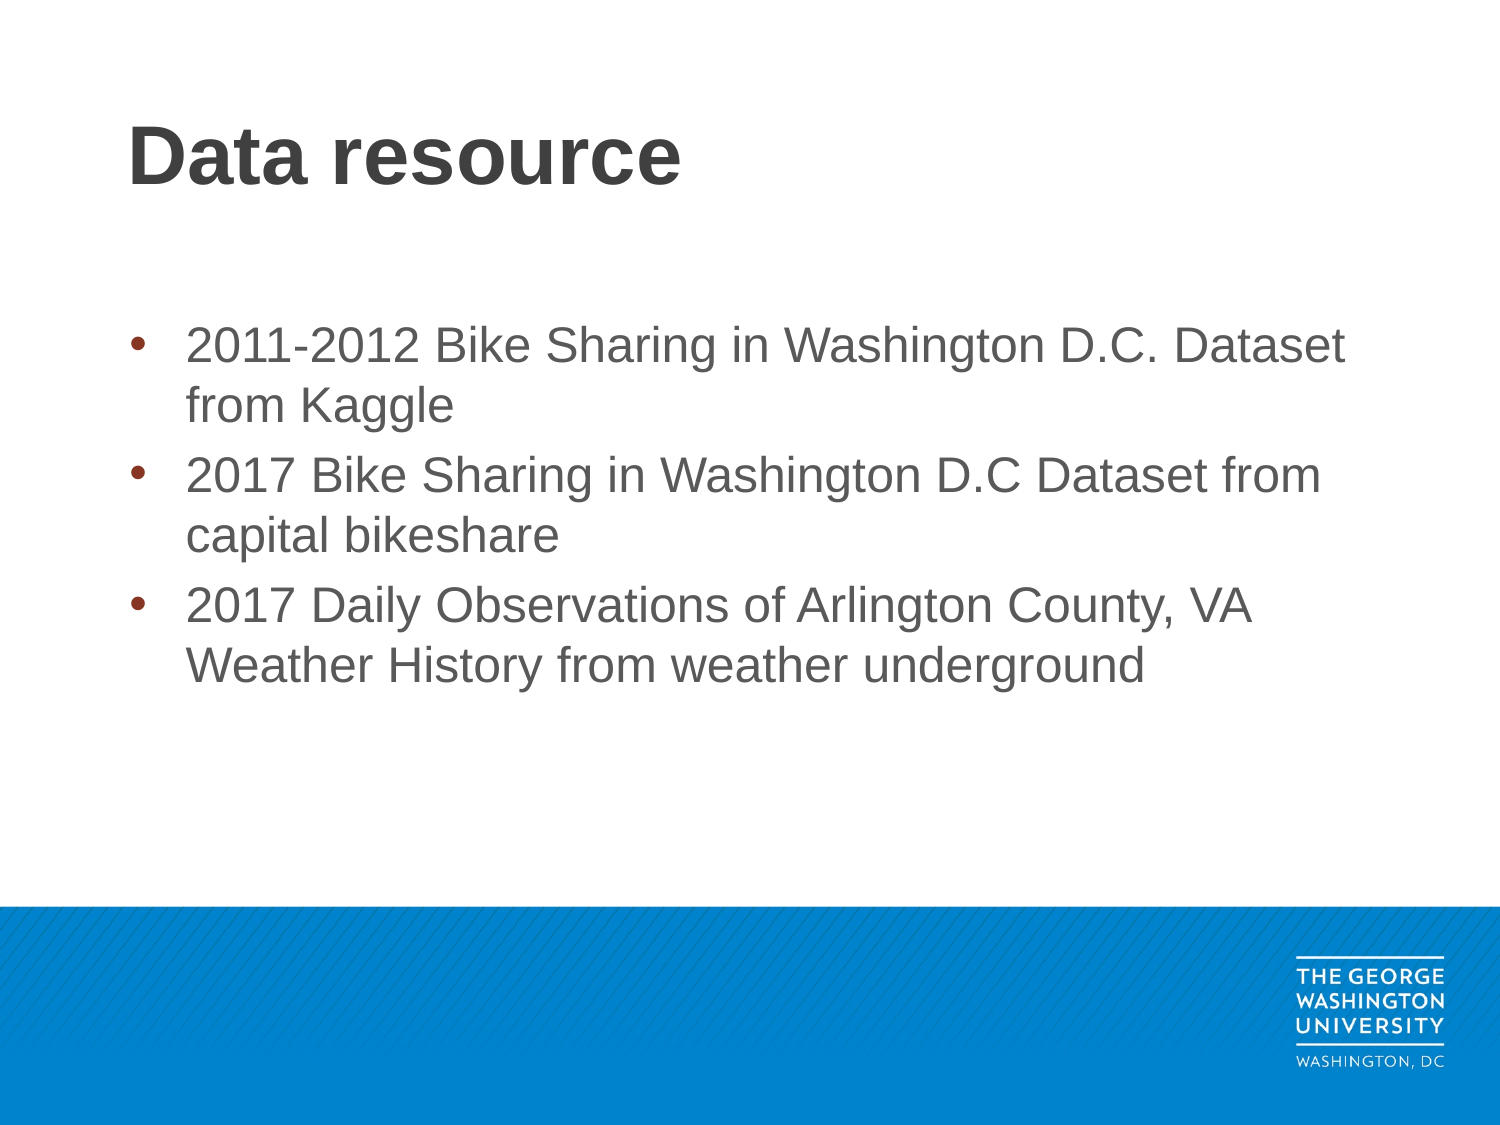

# Data resource
2011-2012 Bike Sharing in Washington D.C. Dataset from Kaggle
2017 Bike Sharing in Washington D.C Dataset from capital bikeshare
2017 Daily Observations of Arlington County, VA Weather History from weather underground